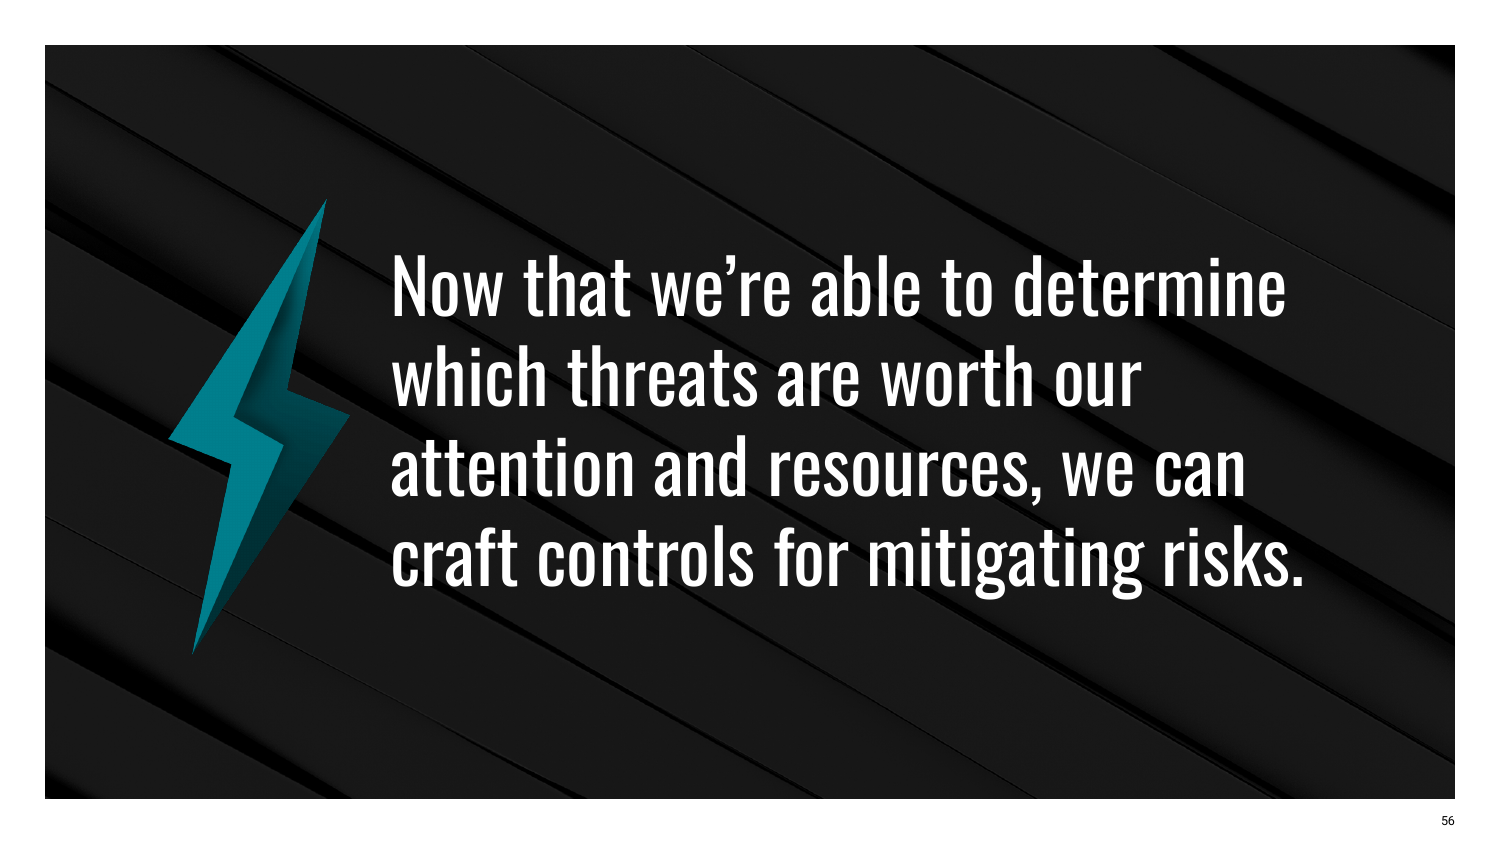

# Now that we’re able to determine which threats are worth our attention and resources, we can craft controls for mitigating risks.

56